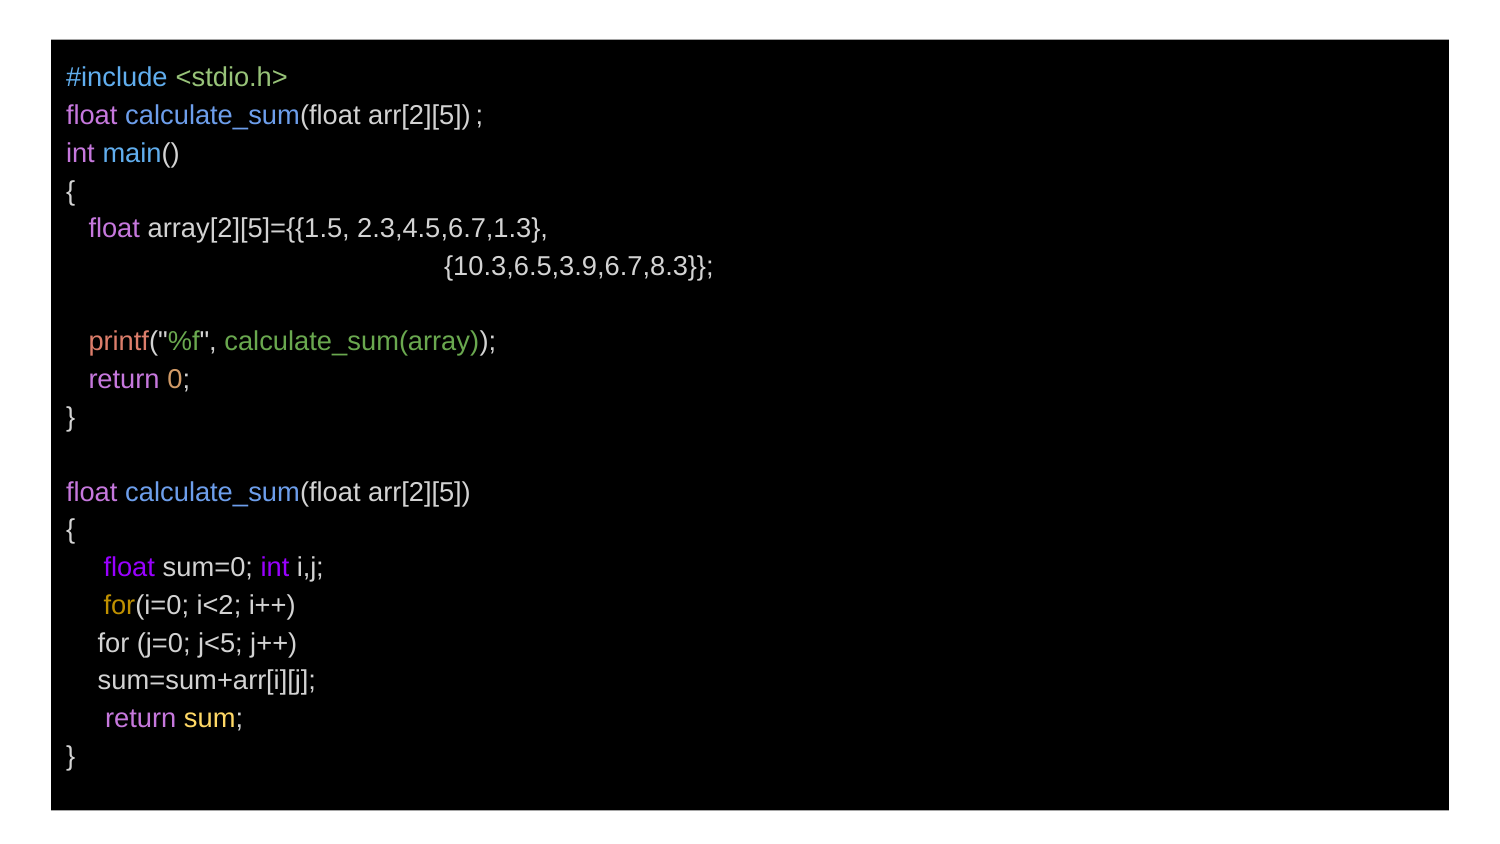

#include <stdio.h>
float calculate_sum(float arr[2][5])	;
int main()
{
   float array[2][5]={{1.5, 2.3,4.5,6.7,1.3},
{10.3,6.5,3.9,6.7,8.3}};

   printf("%f", calculate_sum(array));
   return 0;
}

float calculate_sum(float arr[2][5])
{
     float sum=0; int i,j;
     for(i=0; i<2; i++)
		for (j=0; j<5; j++)
			sum=sum+arr[i][j];
  	 return sum;
}

#